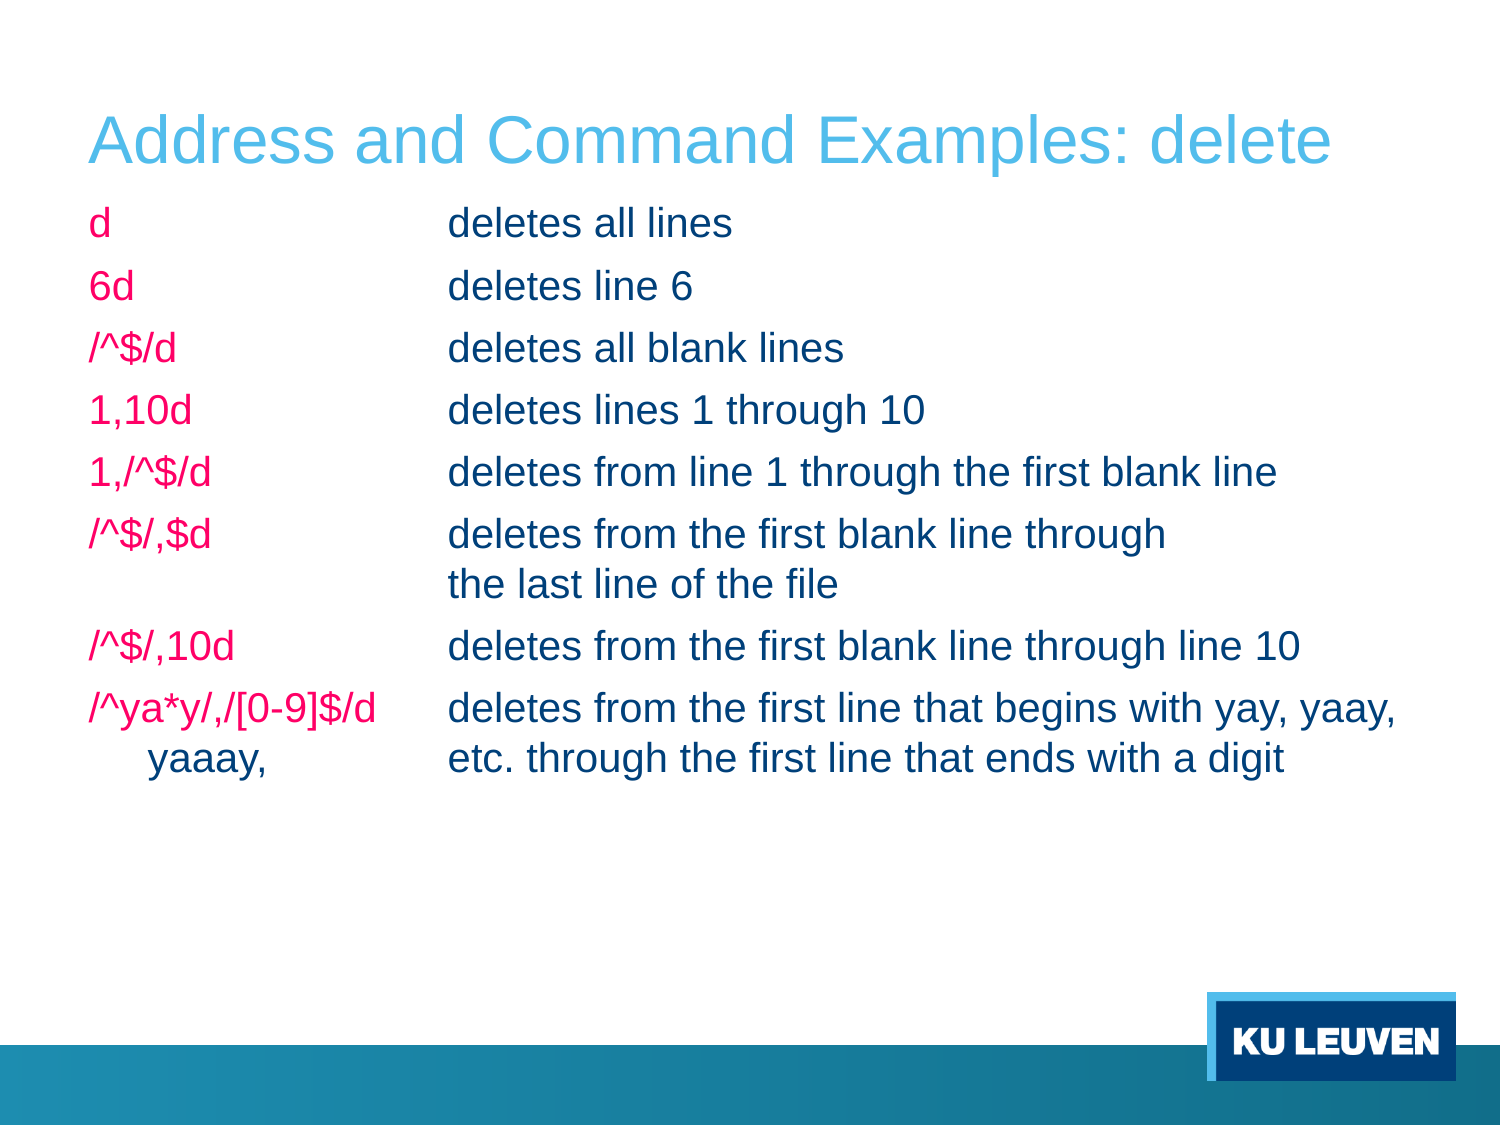

# Address and Command Examples: delete
d  			deletes all lines
6d			deletes line 6
/^$/d		deletes all blank lines
1,10d		deletes lines 1 through 10
1,/^$/d		deletes from line 1 through the first blank line
/^$/,$d		deletes from the first blank line through 					the last line of the file
/^$/,10d		deletes from the first blank line through line 10
/^ya*y/,/[0-9]$/d	deletes from the first line that begins with yay, yaay, yaaay, 		etc. through the first line that ends with a digit